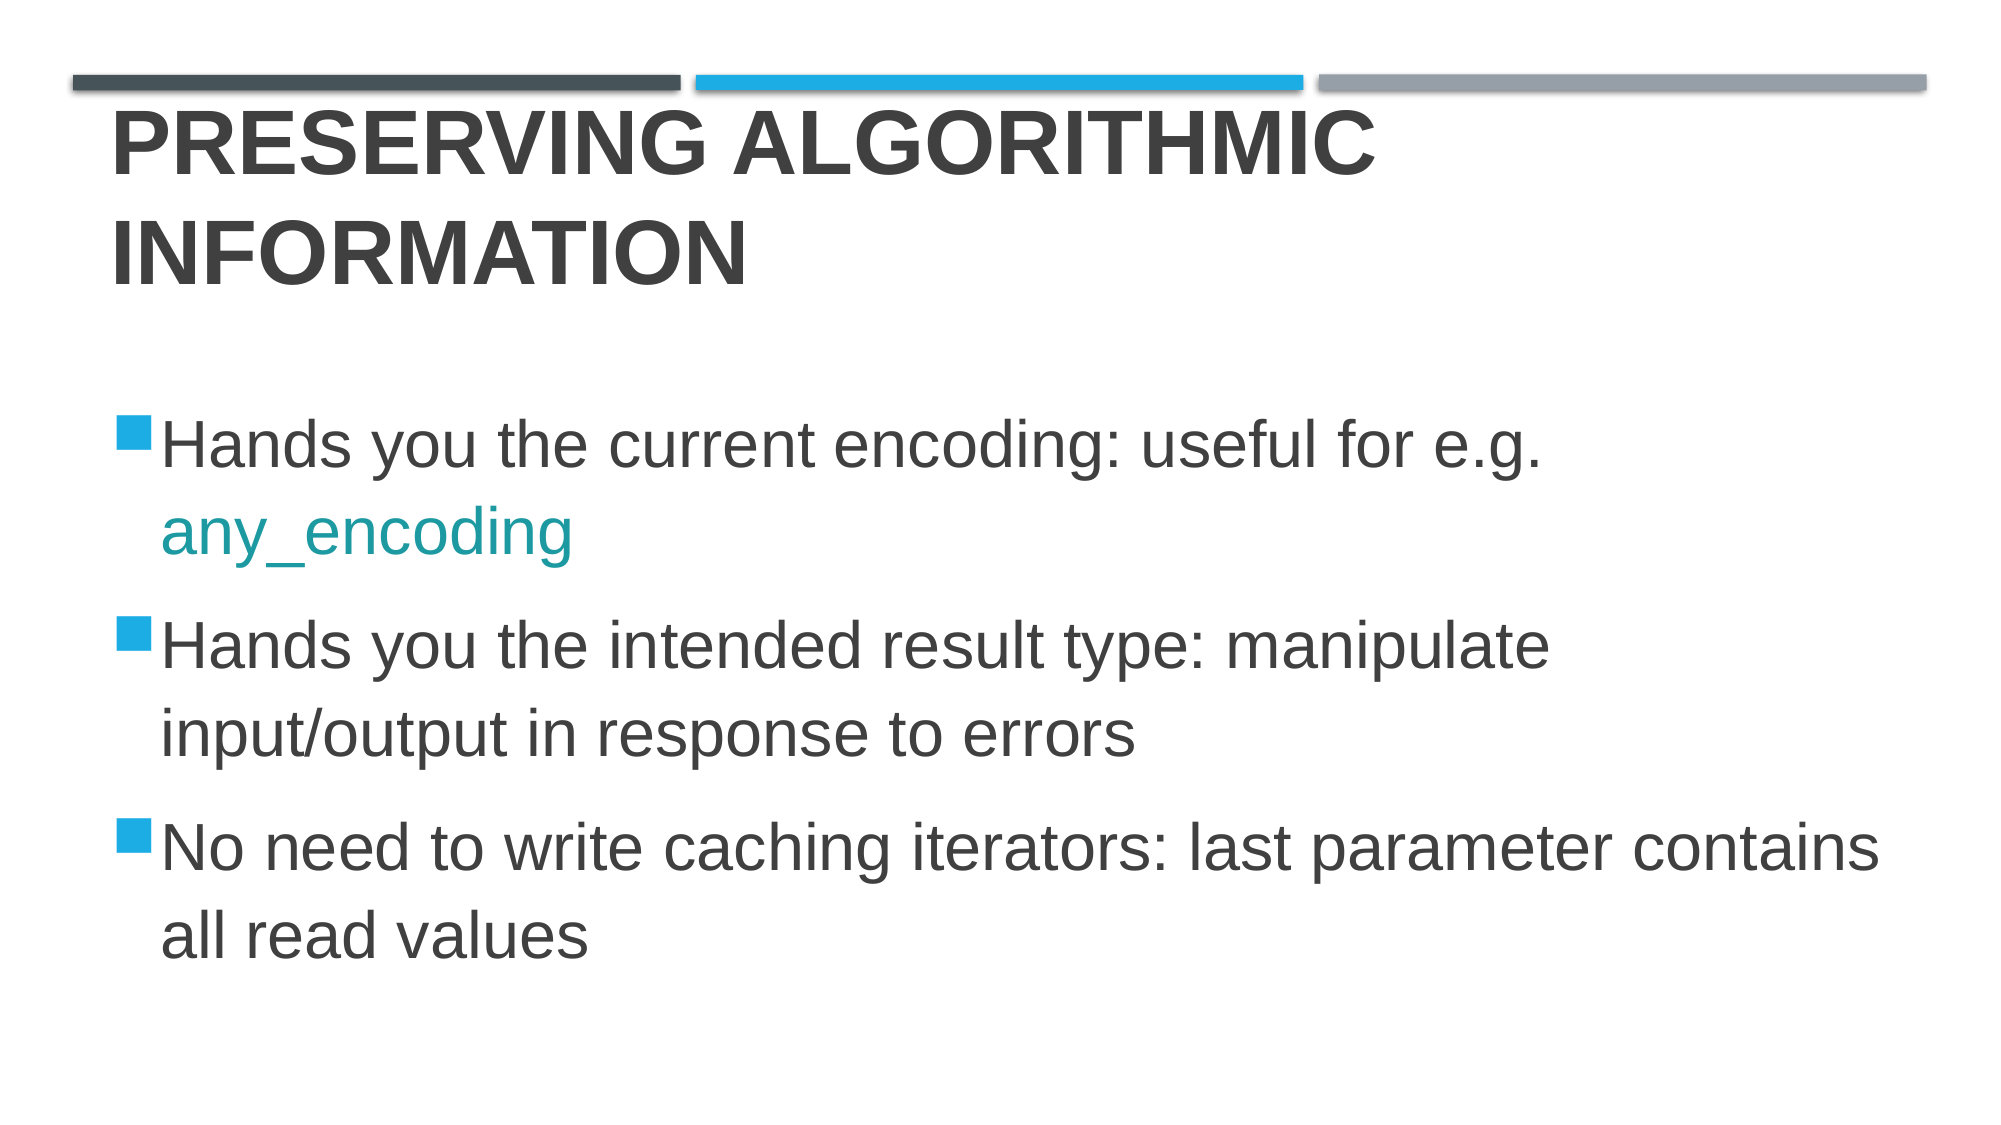

# Preserving Algorithmic Information
Hands you the current encoding: useful for e.g. any_encoding
Hands you the intended result type: manipulate input/output in response to errors
No need to write caching iterators: last parameter contains all read values